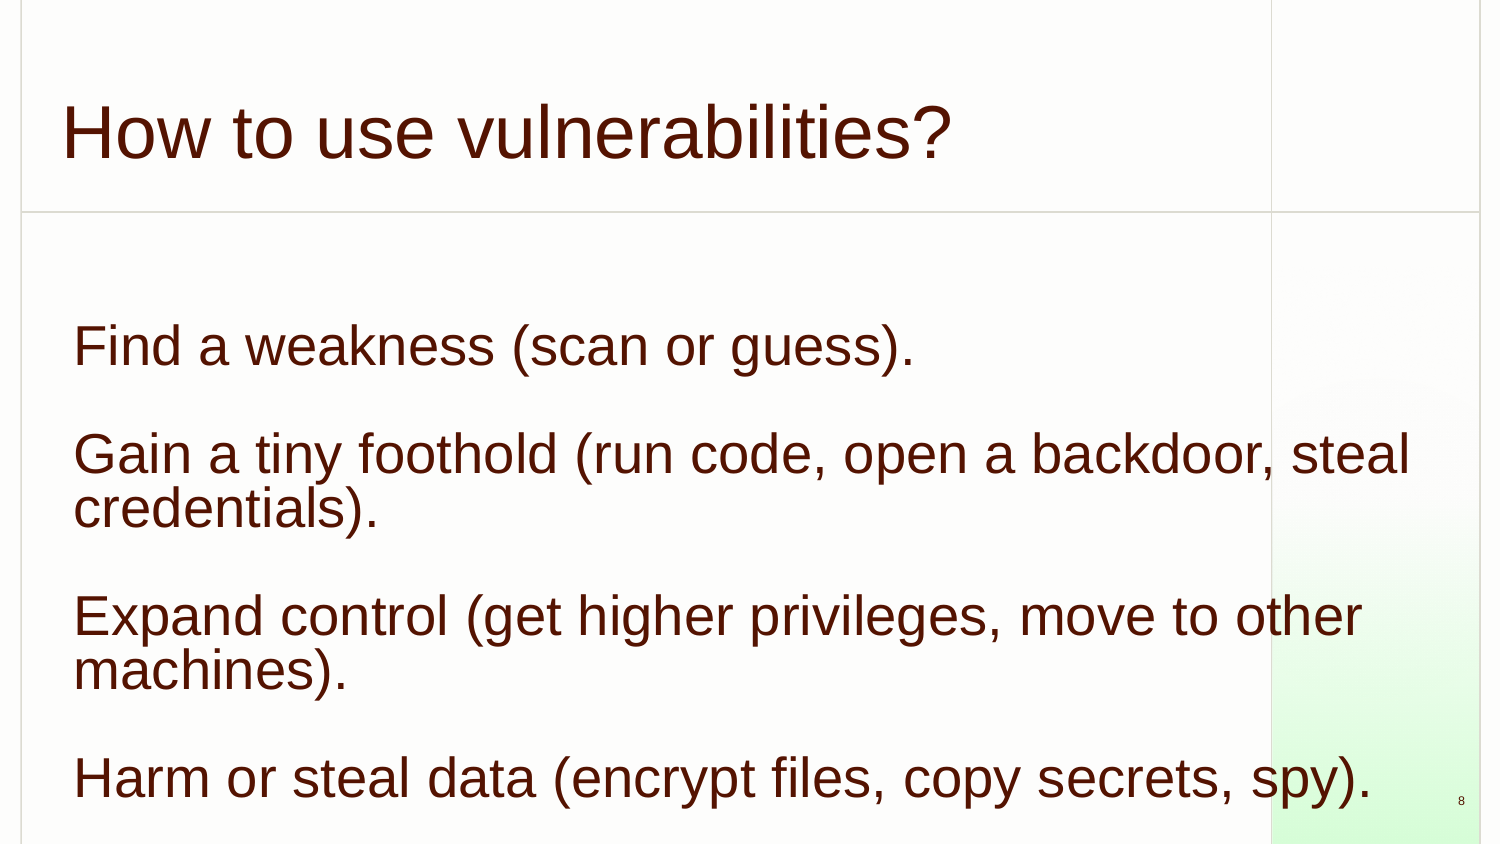

# How to use vulnerabilities?
Find a weakness (scan or guess).

Gain a tiny foothold (run code, open a backdoor, steal credentials).

Expand control (get higher privileges, move to other machines).

Harm or steal data (encrypt files, copy secrets, spy).
8